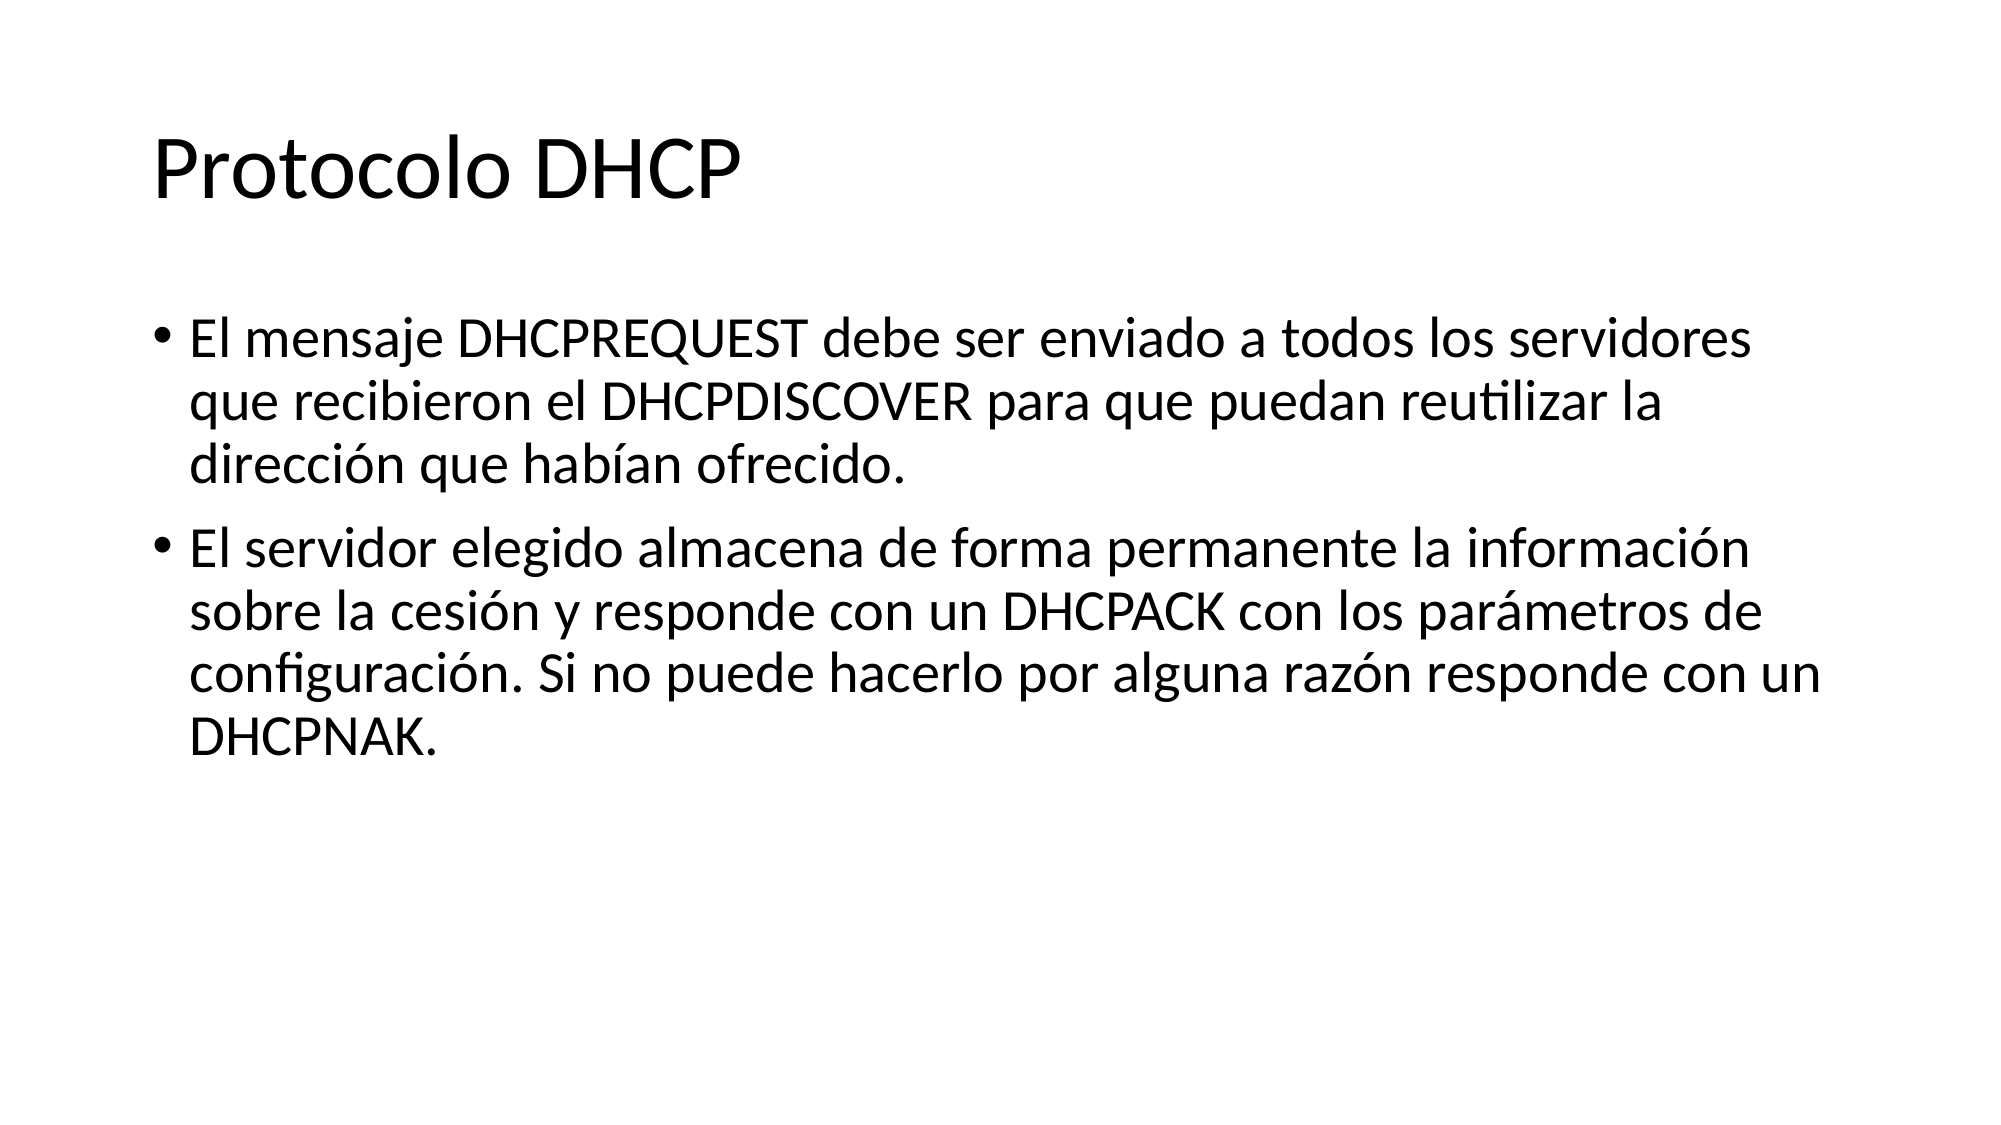

# Protocolo DHCP
El mensaje DHCPREQUEST debe ser enviado a todos los servidores que recibieron el DHCPDISCOVER para que puedan reutilizar la dirección que habían ofrecido.
El servidor elegido almacena de forma permanente la información sobre la cesión y responde con un DHCPACK con los parámetros de configuración. Si no puede hacerlo por alguna razón responde con un DHCPNAK.